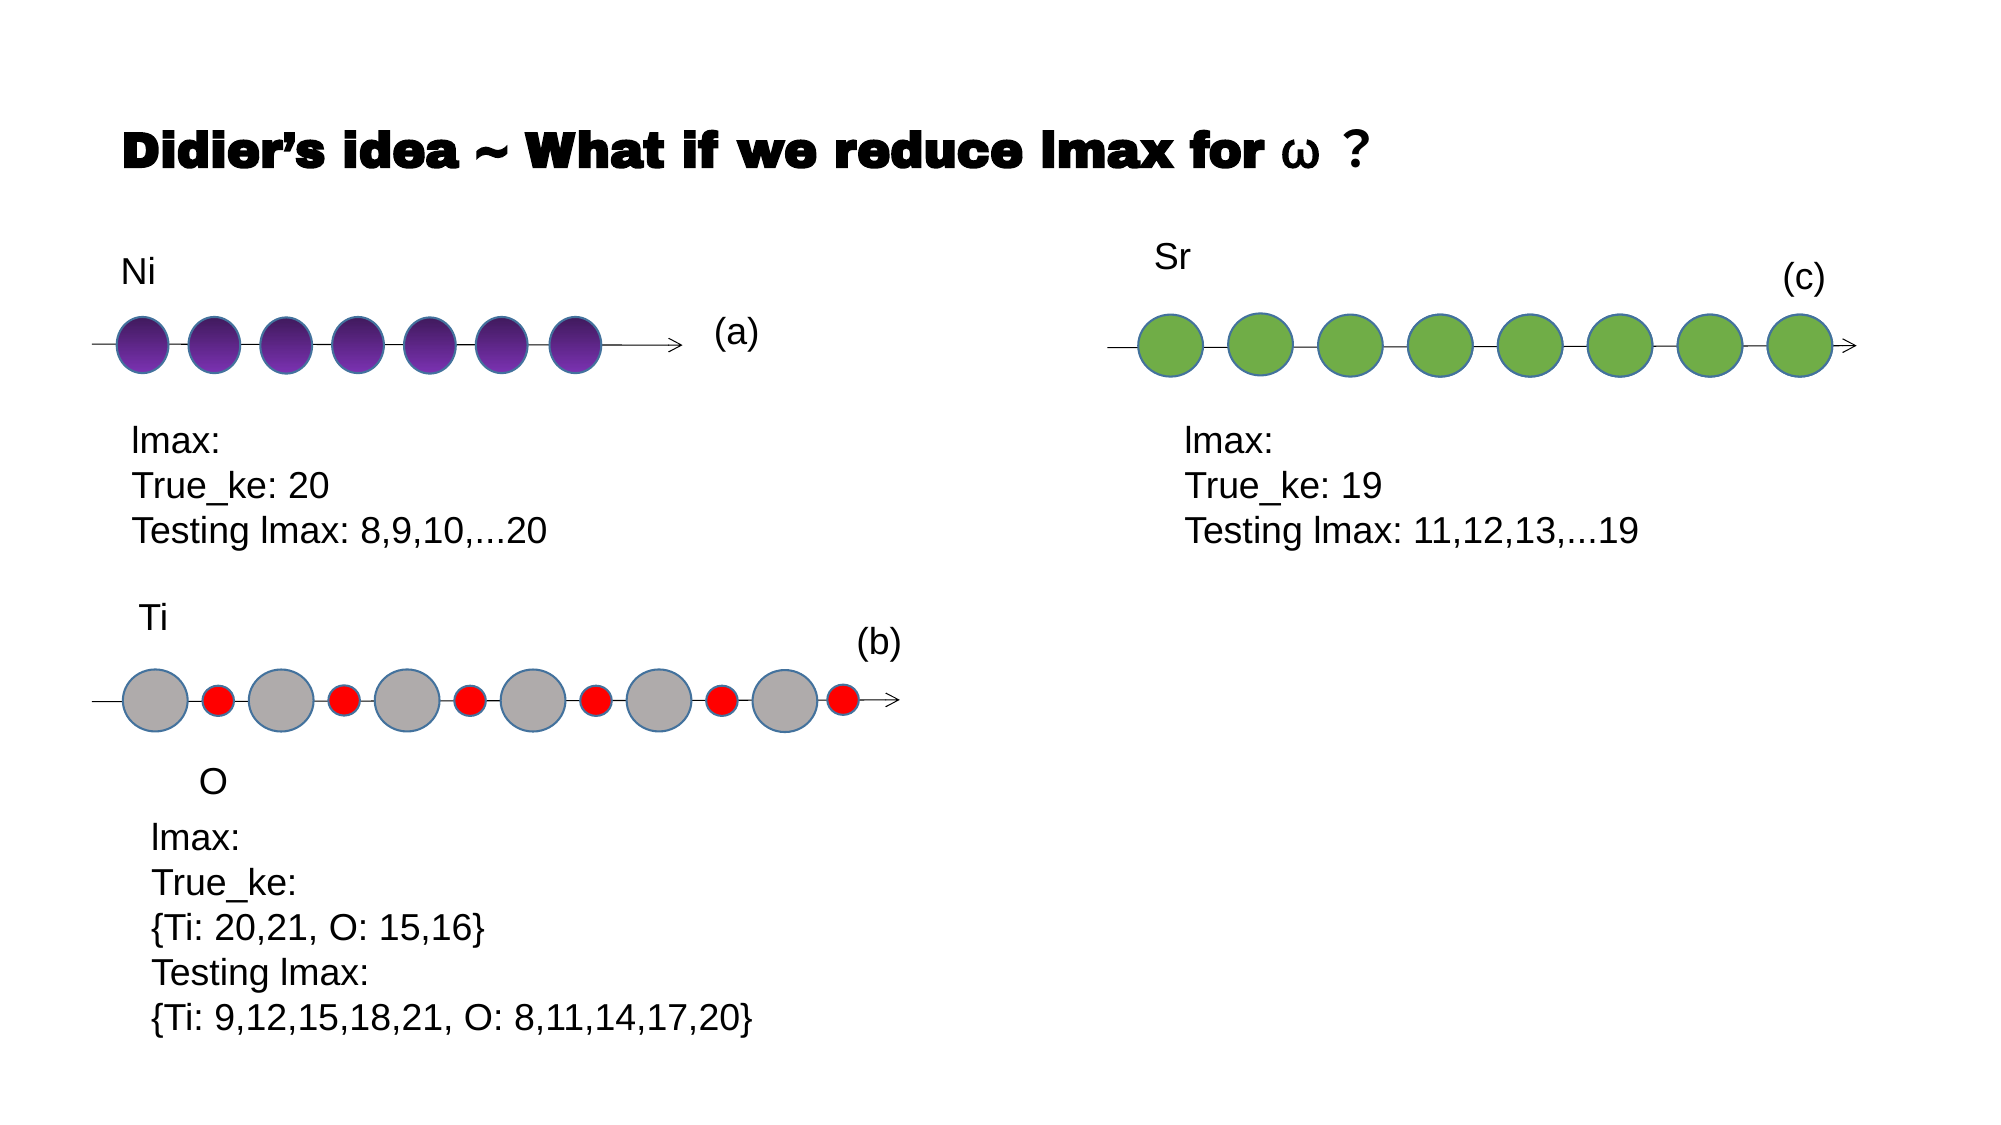

(c)
Sr
(a)

Ni
# Didier’s idea ~ What if we reduce lmax for ω？
(b)

O

Ti

lmax:
True_ke: 20
Testing lmax: 8,9,10,...20

lmax:
True_ke: 19
Testing lmax: 11,12,13,...19

lmax:
True_ke:
{Ti: 20,21, O: 15,16}
Testing lmax:
{Ti: 9,12,15,18,21, O: 8,11,14,17,20}